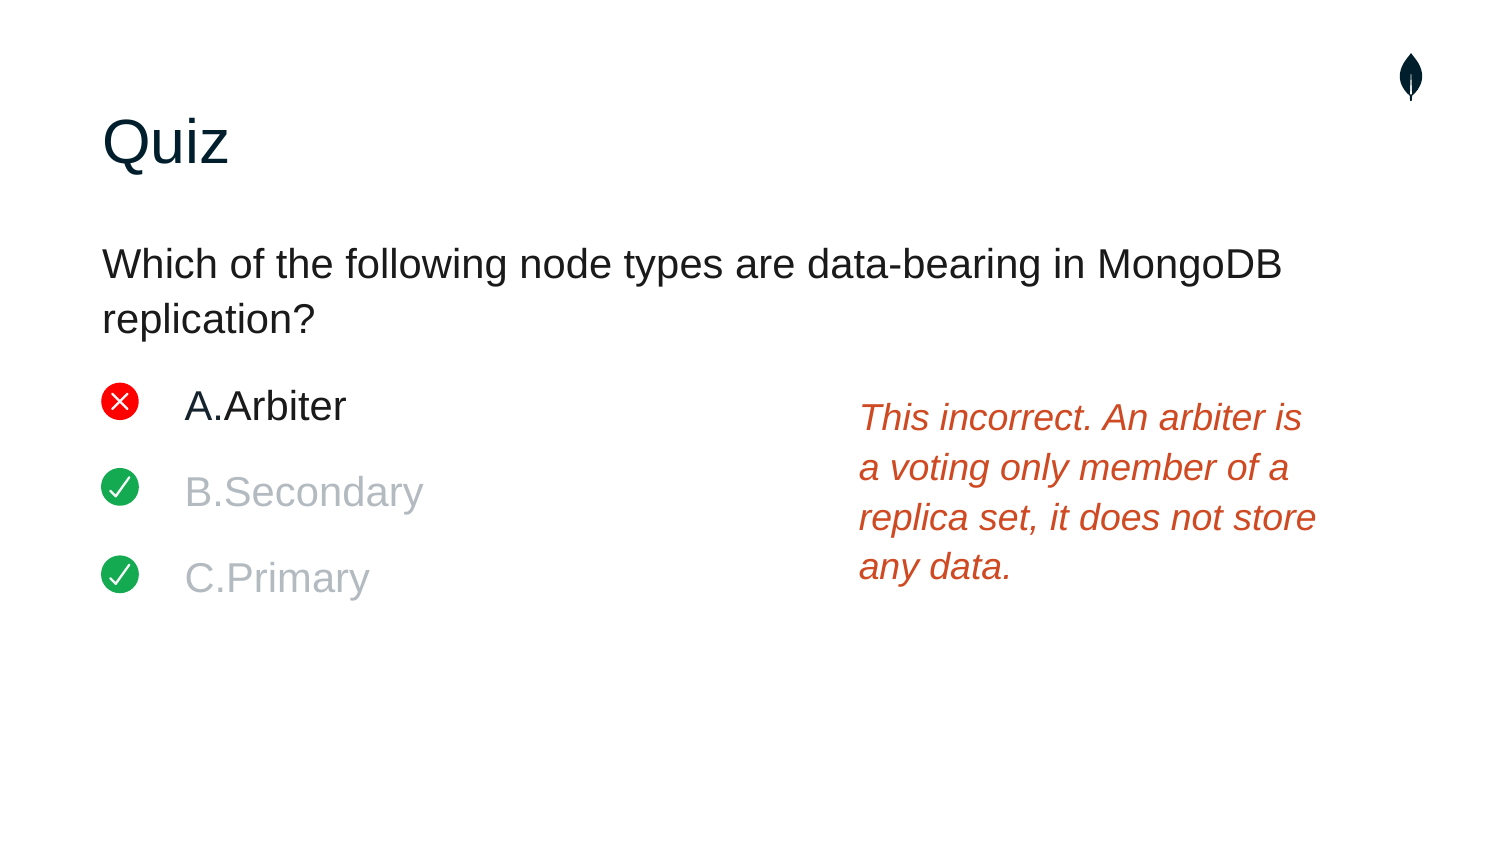

# Quiz
Which of the following node types are data-bearing in MongoDB replication?
Arbiter
Secondary
Primary

This incorrect. An arbiter is a voting only member of a replica set, it does not store any data.